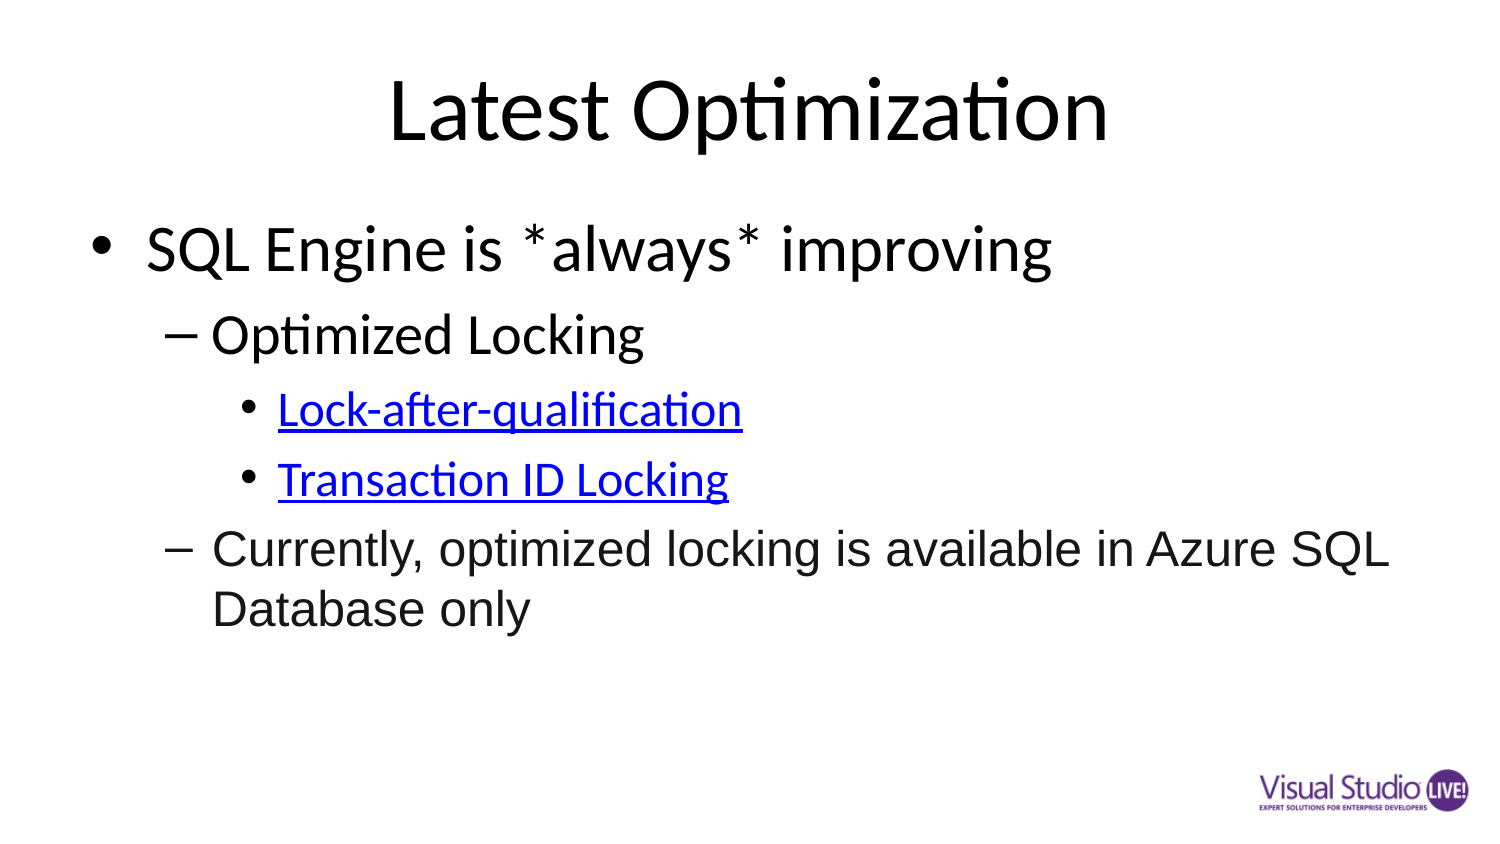

# Latest Optimization
SQL Engine is *always* improving
Optimized Locking
Lock-after-qualification
Transaction ID Locking
Currently, optimized locking is available in Azure SQL Database only